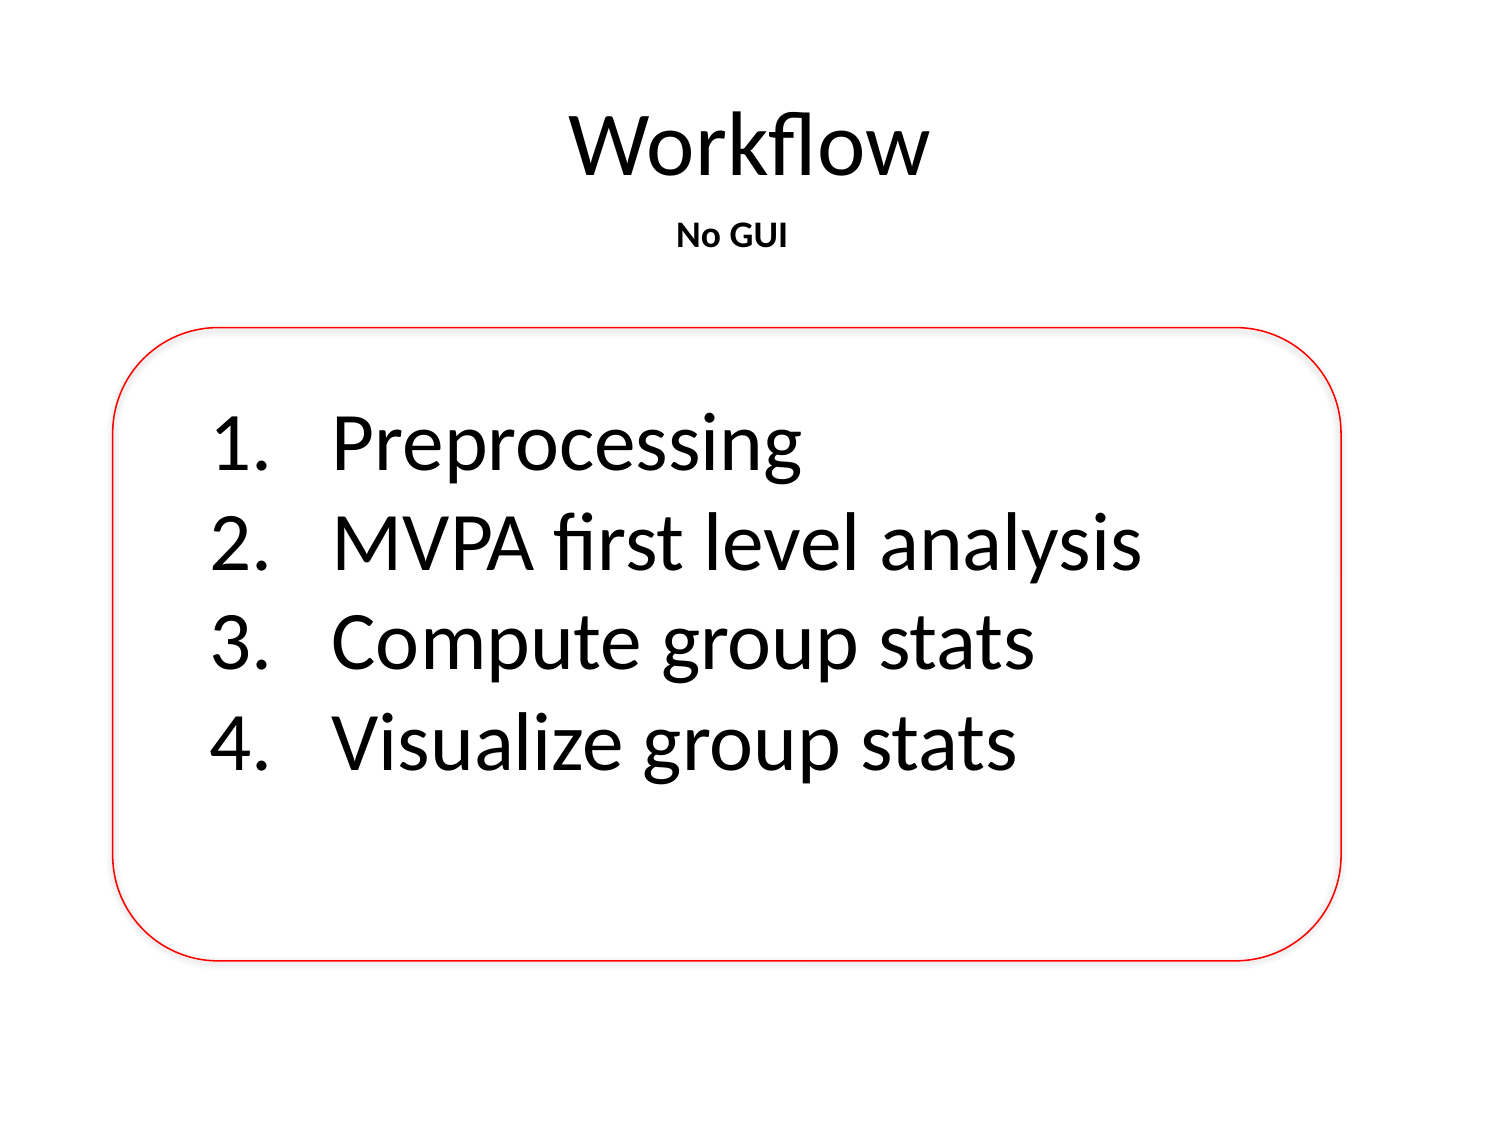

# Workflow
No GUI

Preprocessing
MVPA first level analysis
Compute group stats
Visualize group stats